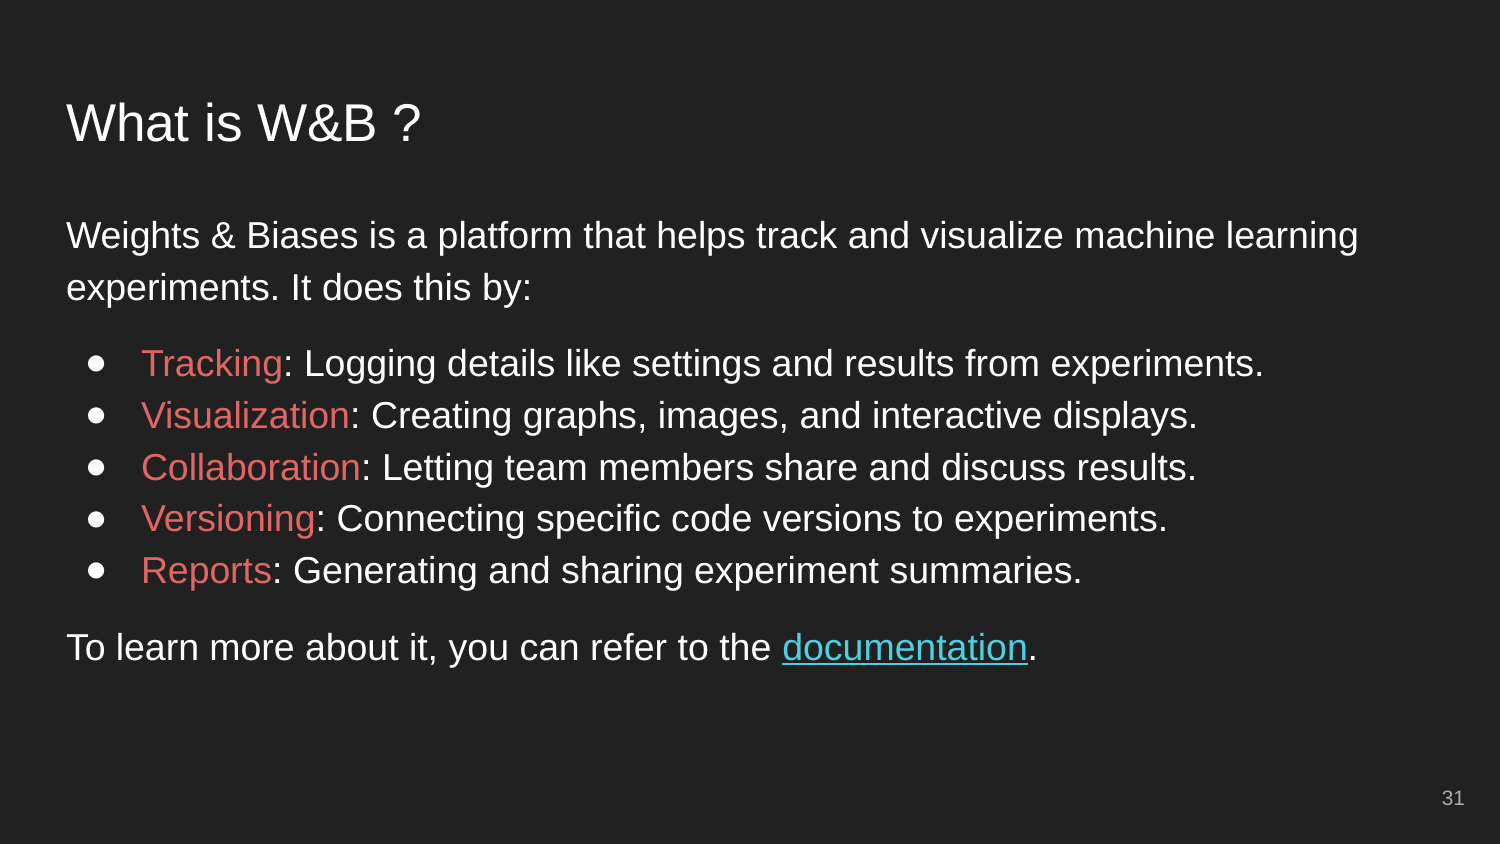

# What is W&B ?
Weights & Biases is a platform that helps track and visualize machine learning experiments. It does this by:
Tracking: Logging details like settings and results from experiments.
Visualization: Creating graphs, images, and interactive displays.
Collaboration: Letting team members share and discuss results.
Versioning: Connecting specific code versions to experiments.
Reports: Generating and sharing experiment summaries.
To learn more about it, you can refer to the documentation.
31